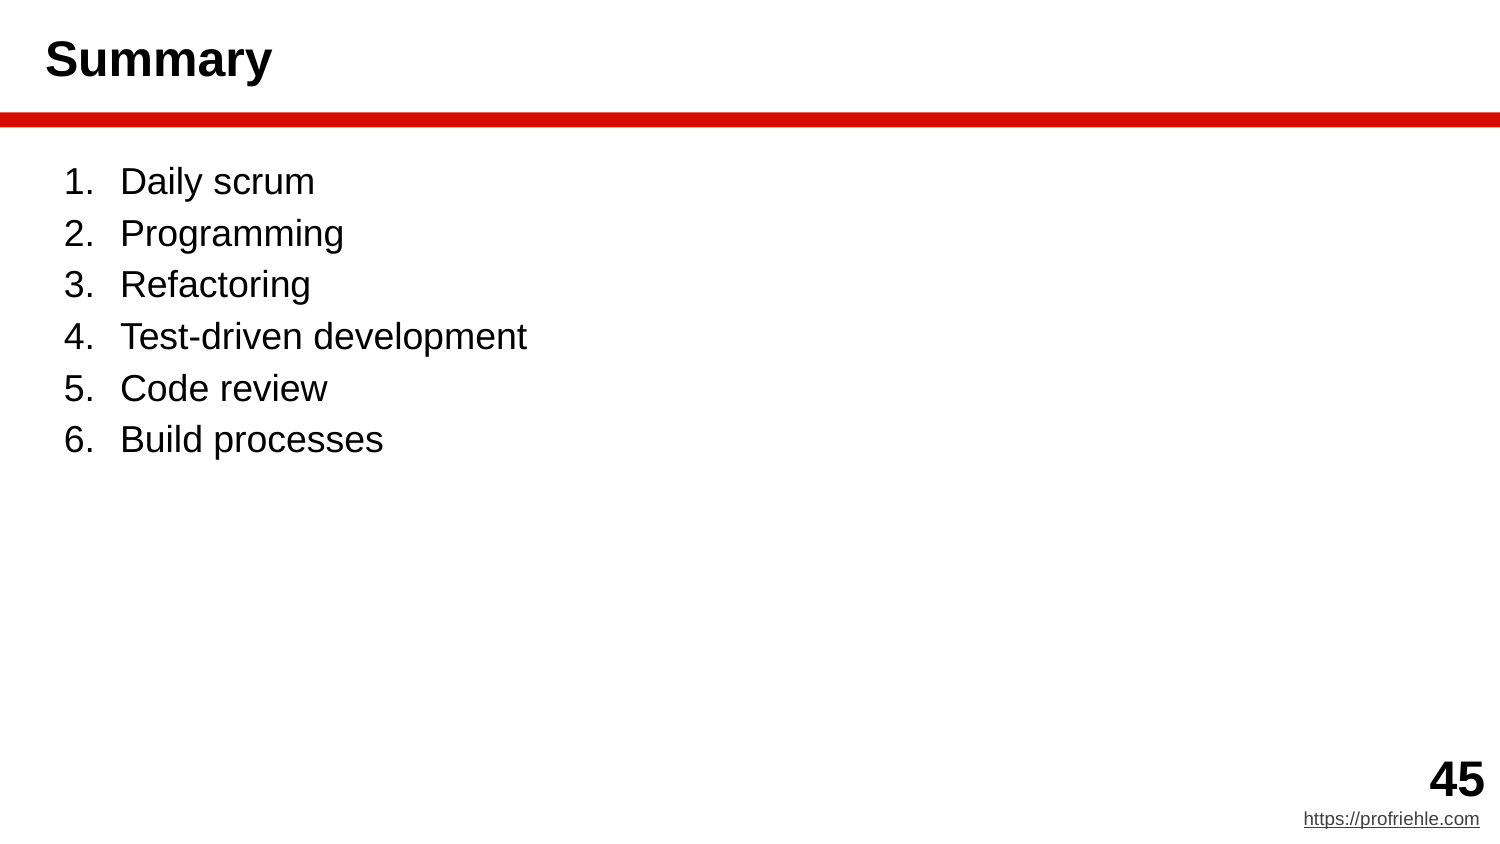

# Summary
Daily scrum
Programming
Refactoring
Test-driven development
Code review
Build processes

45
https://profriehle.com